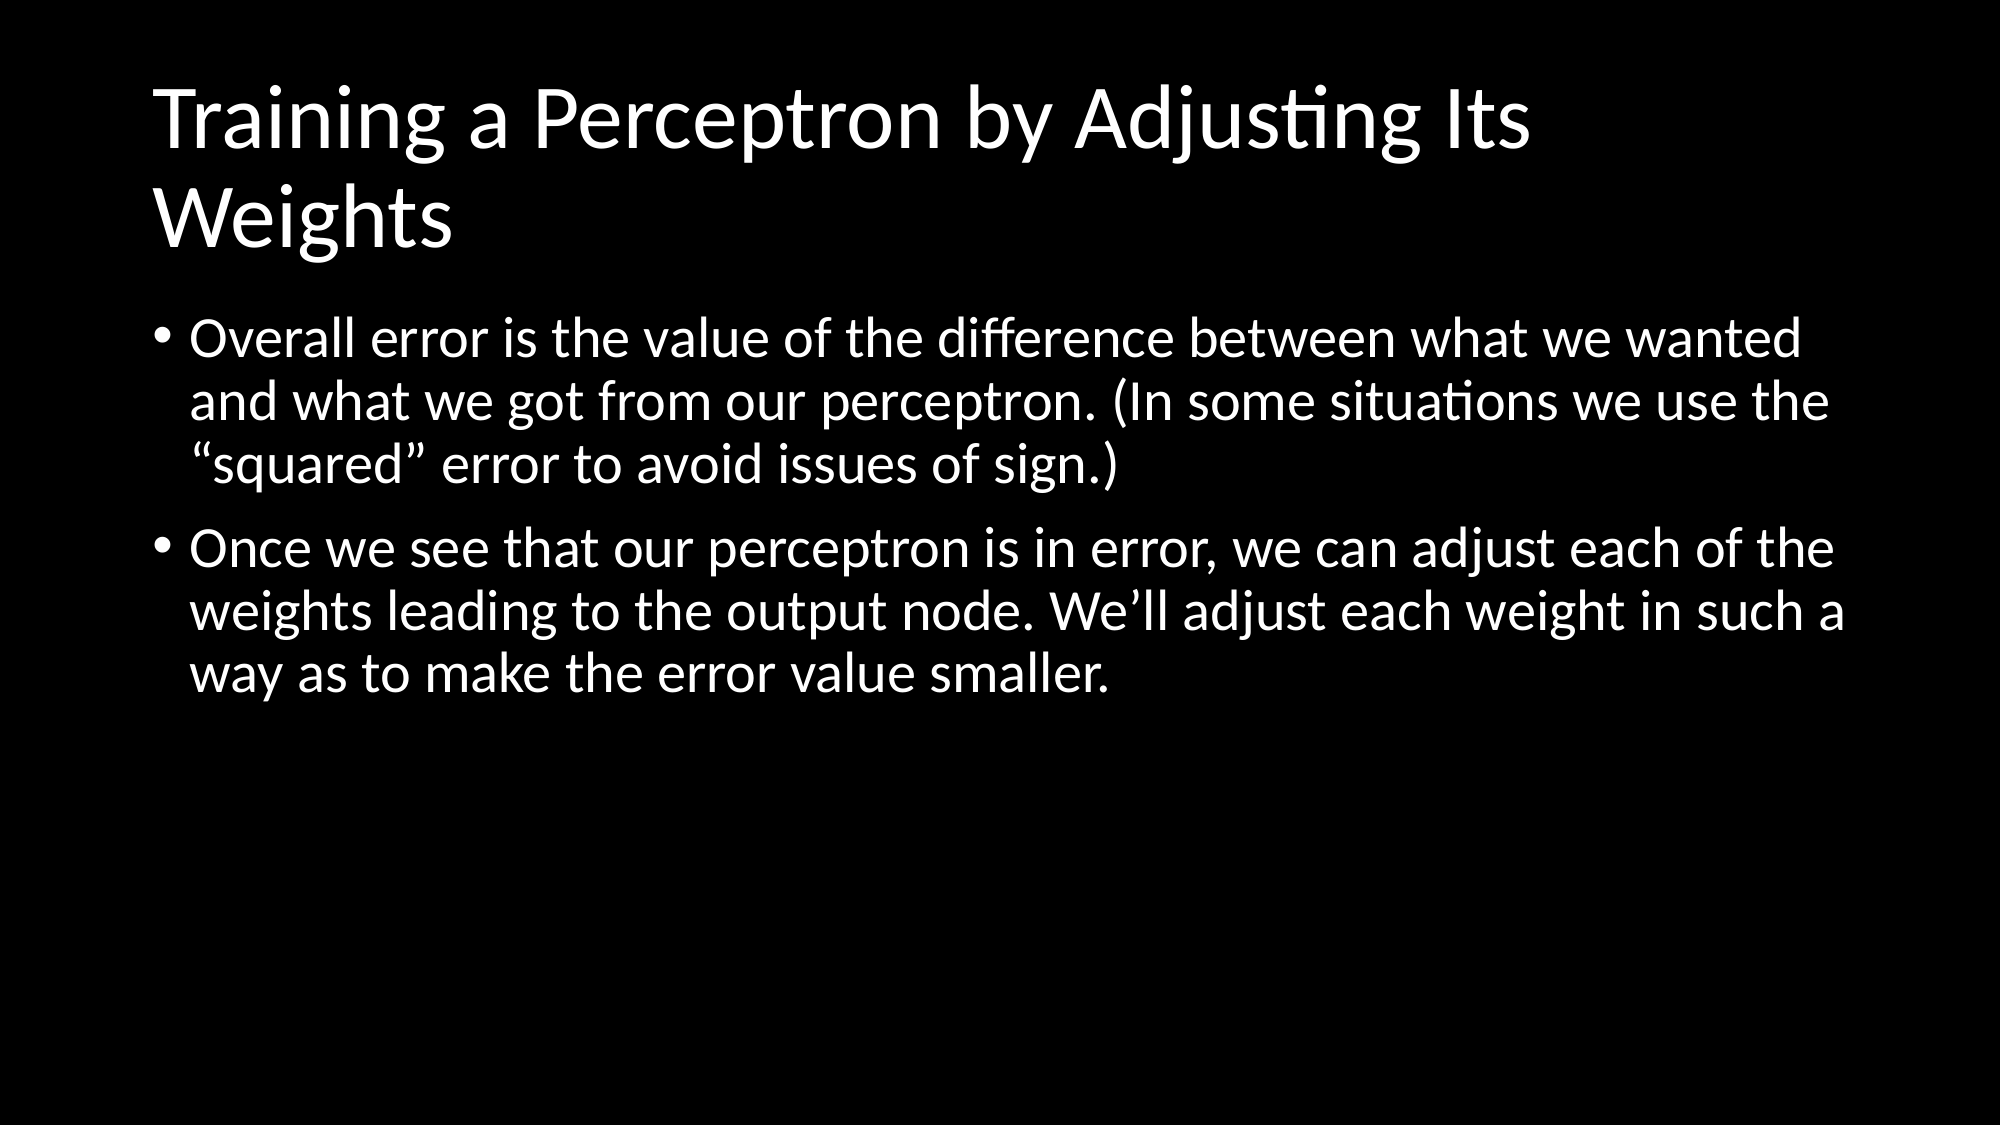

# Training a Perceptron by Adjusting Its Weights
Overall error is the value of the difference between what we wanted and what we got from our perceptron. (In some situations we use the “squared” error to avoid issues of sign.)
Once we see that our perceptron is in error, we can adjust each of the weights leading to the output node. We’ll adjust each weight in such a way as to make the error value smaller.